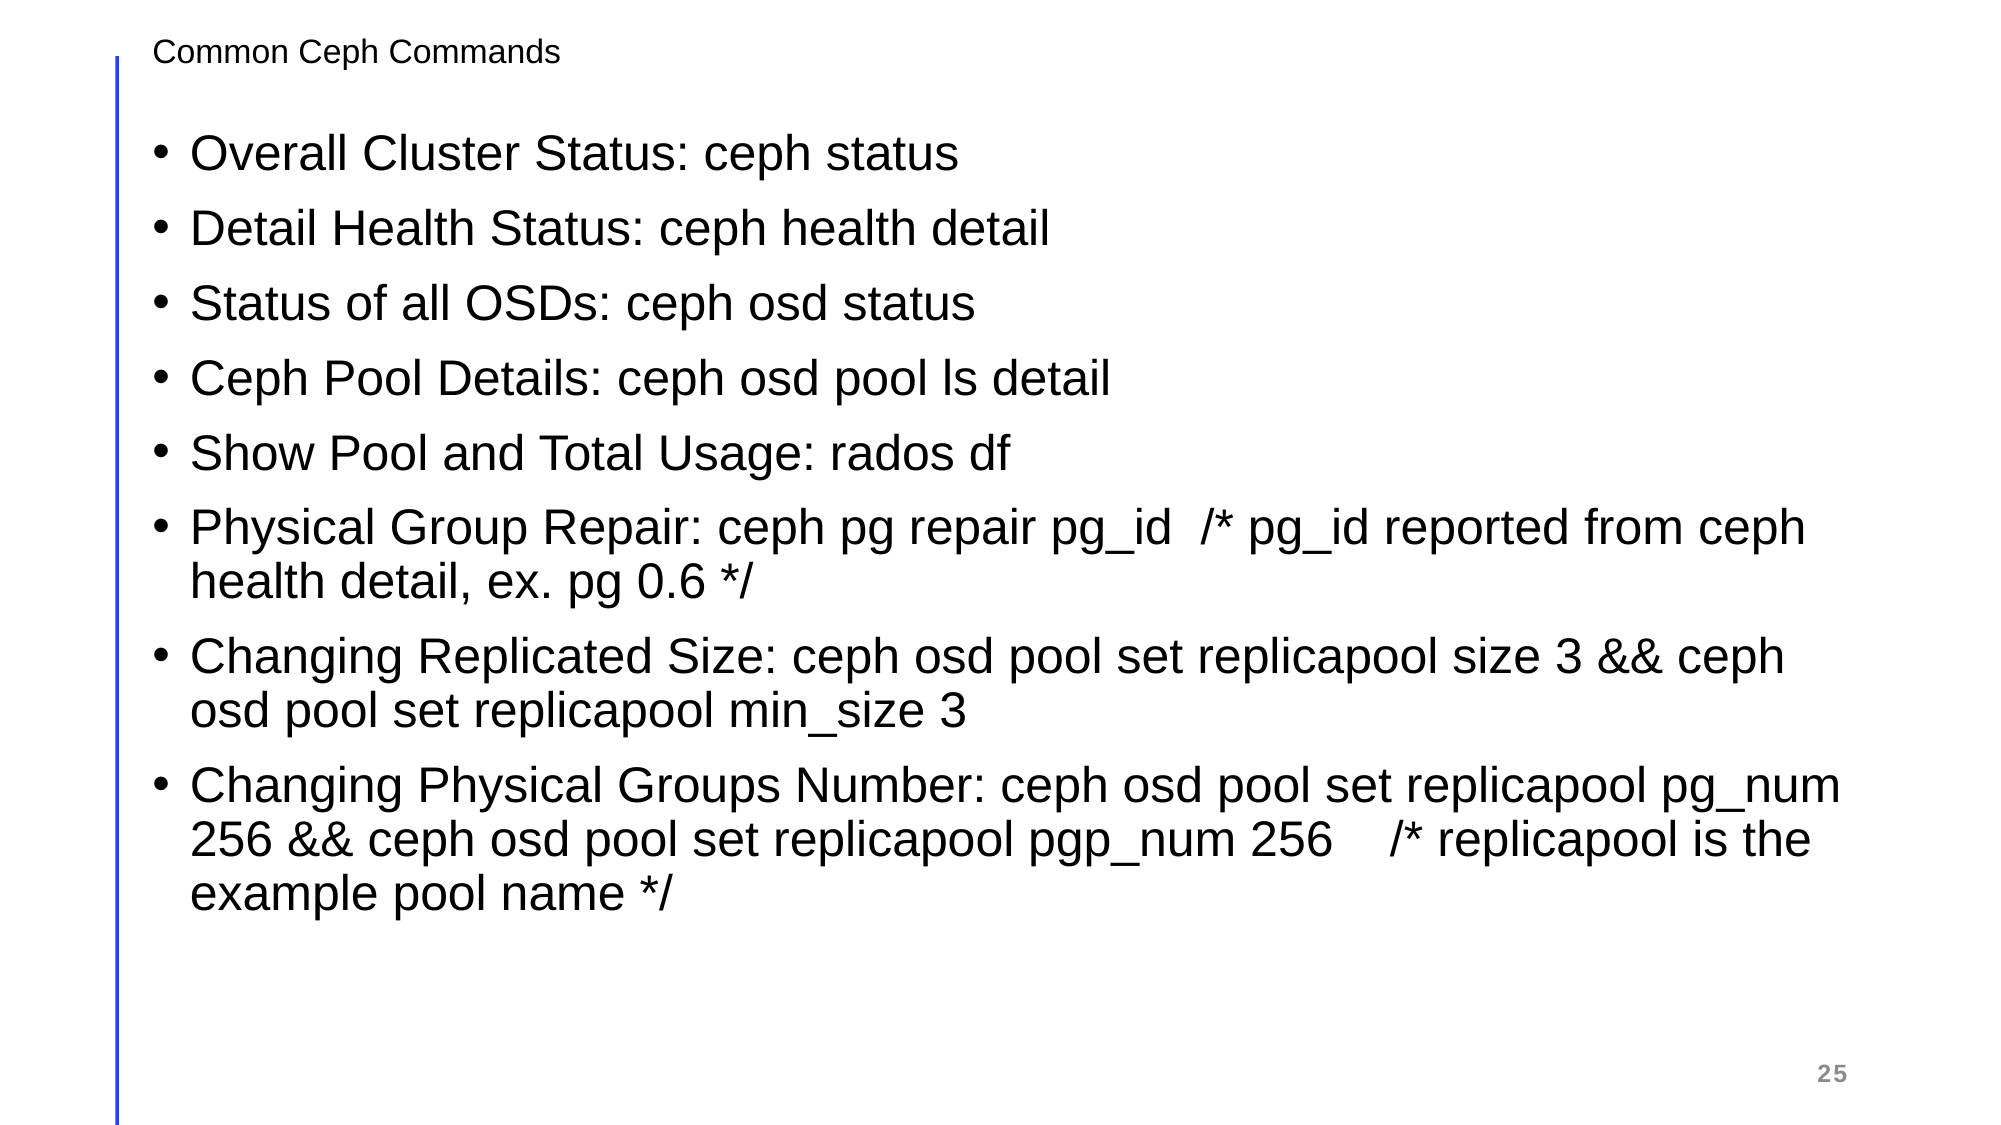

# Common Ceph Commands
Overall Cluster Status: ceph status
Detail Health Status: ceph health detail
Status of all OSDs: ceph osd status
Ceph Pool Details: ceph osd pool ls detail
Show Pool and Total Usage: rados df
Physical Group Repair: ceph pg repair pg_id  /* pg_id reported from ceph health detail, ex. pg 0.6 */
Changing Replicated Size: ceph osd pool set replicapool size 3 && ceph osd pool set replicapool min_size 3
Changing Physical Groups Number: ceph osd pool set replicapool pg_num 256 && ceph osd pool set replicapool pgp_num 256	/* replicapool is the example pool name */
25